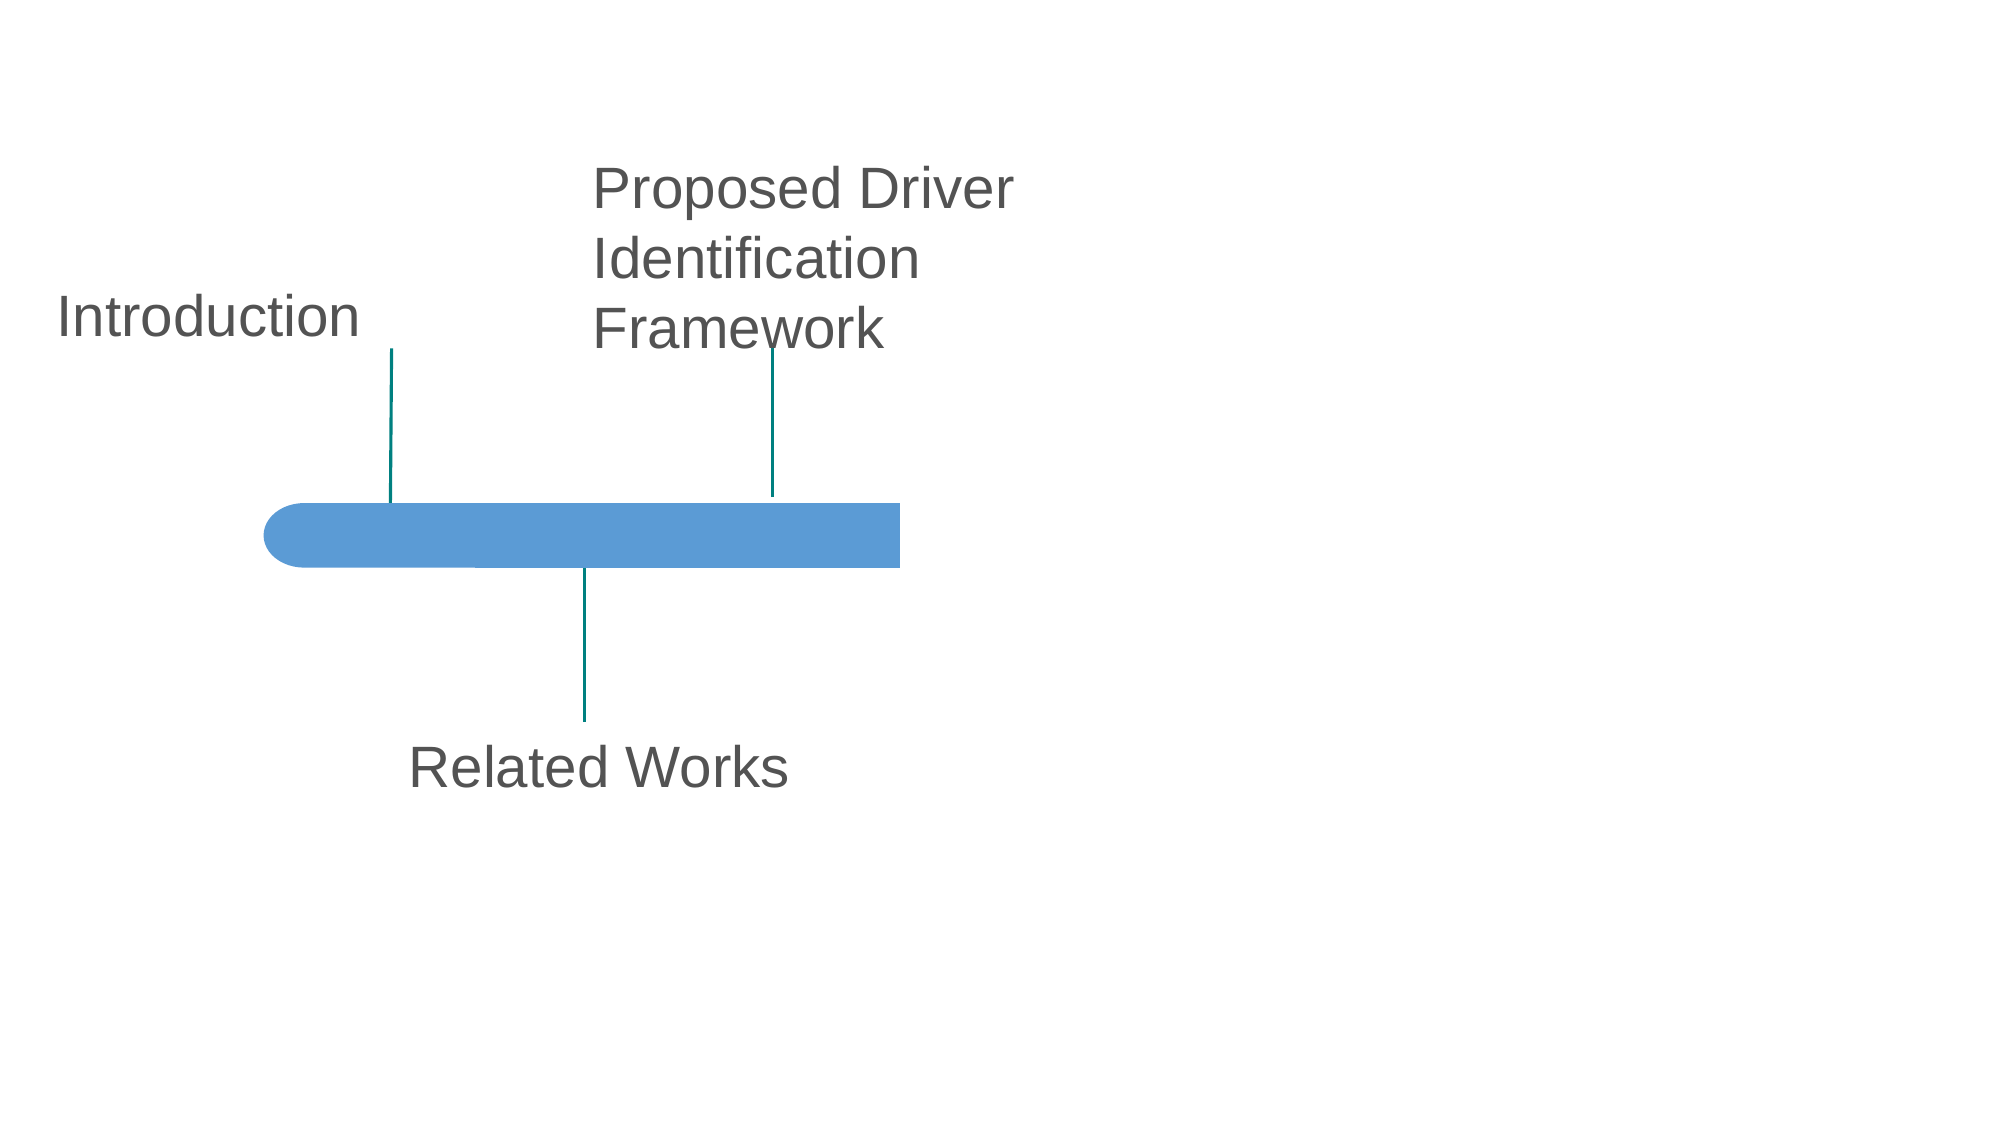

Proposed Driver Identification Framework
Introduction

Related Works